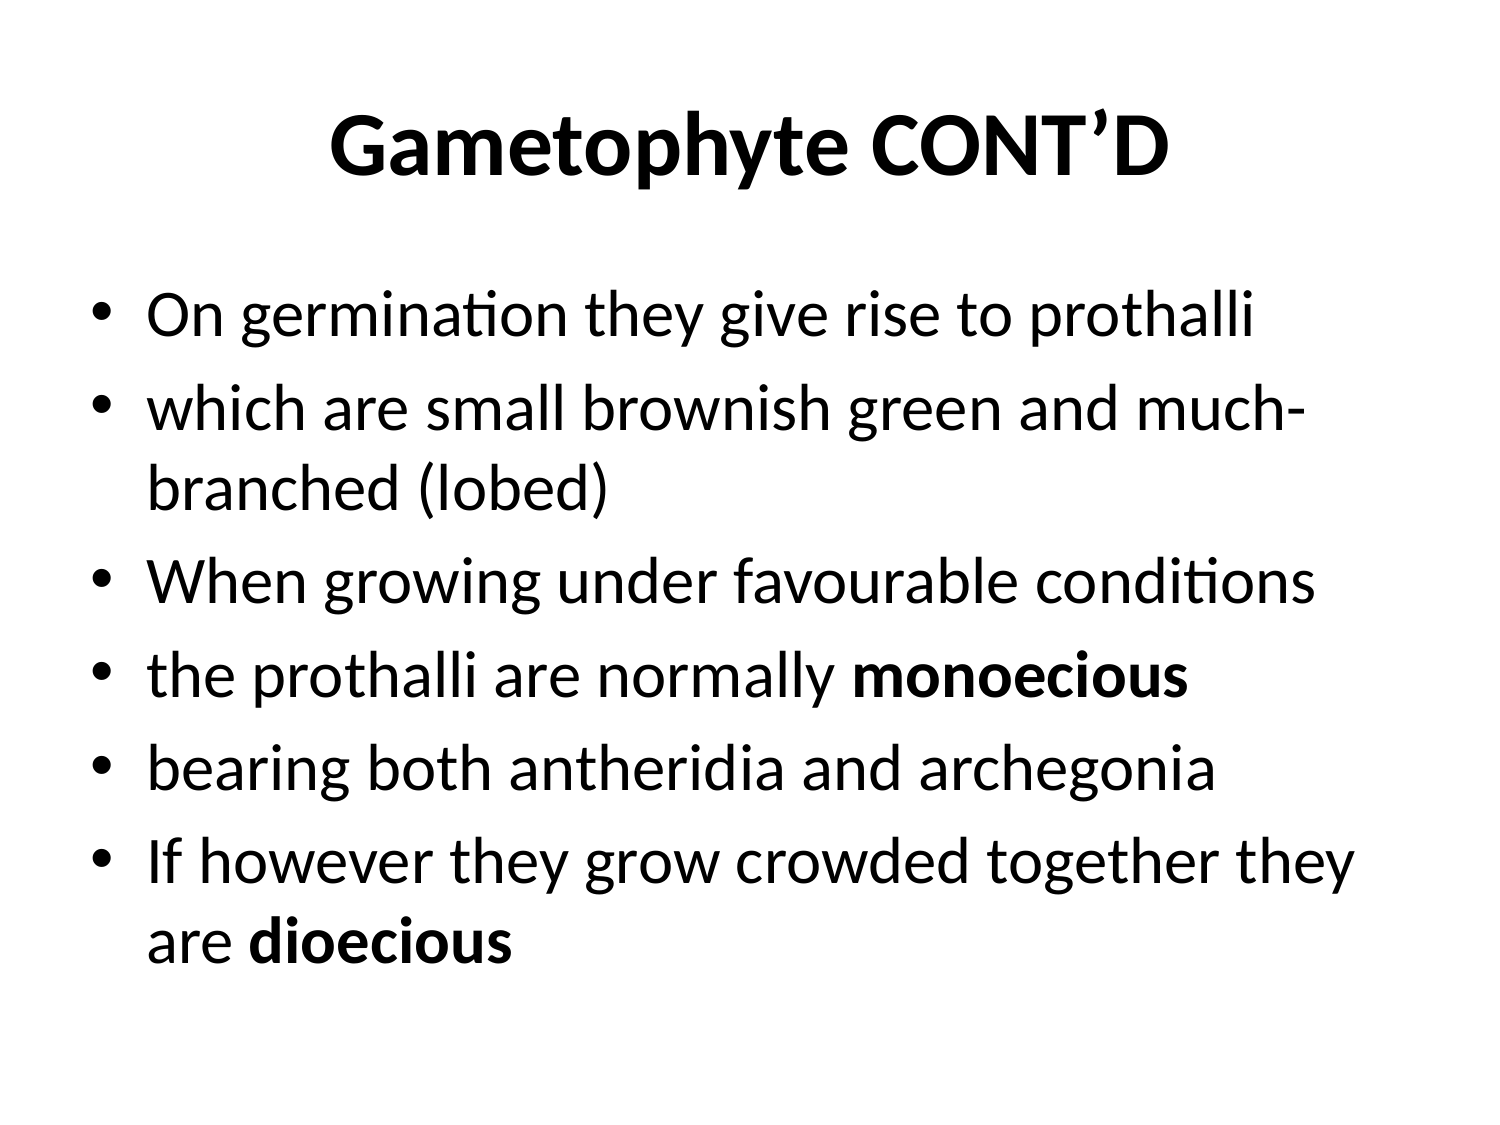

# Gametophyte CONT’D
On germination they give rise to prothalli
which are small brownish green and much-branched (lobed)
When growing under favourable conditions
the prothalli are normally monoecious
bearing both antheridia and archegonia
If however they grow crowded together they are dioecious